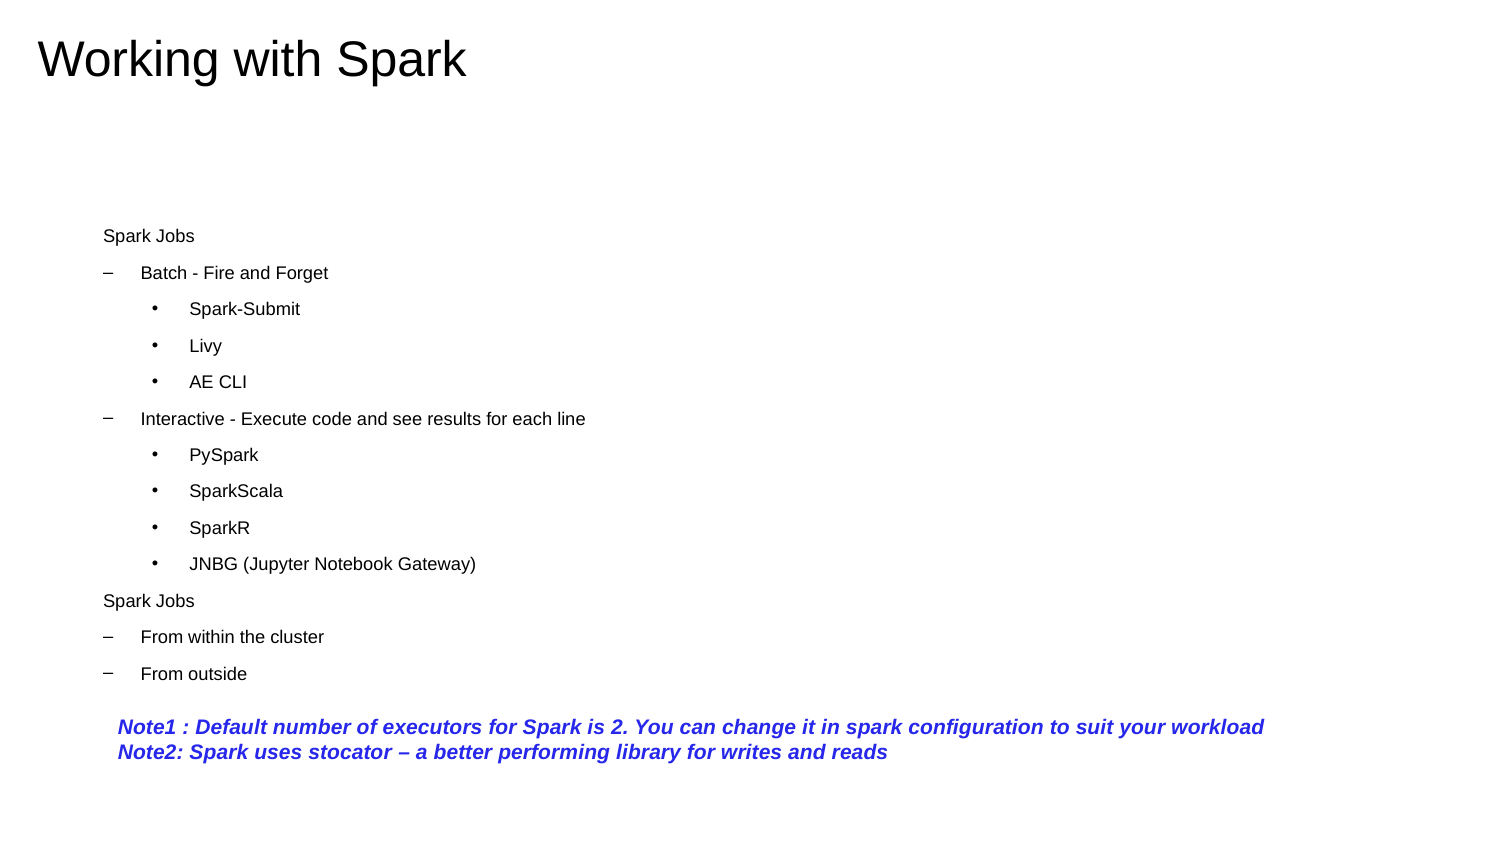

# Working with Spark
Spark Jobs
Batch - Fire and Forget
Spark-Submit
Livy
AE CLI
Interactive - Execute code and see results for each line
PySpark
SparkScala
SparkR
JNBG (Jupyter Notebook Gateway)
Spark Jobs
From within the cluster
From outside
Note1 : Default number of executors for Spark is 2. You can change it in spark configuration to suit your workload
Note2: Spark uses stocator – a better performing library for writes and reads